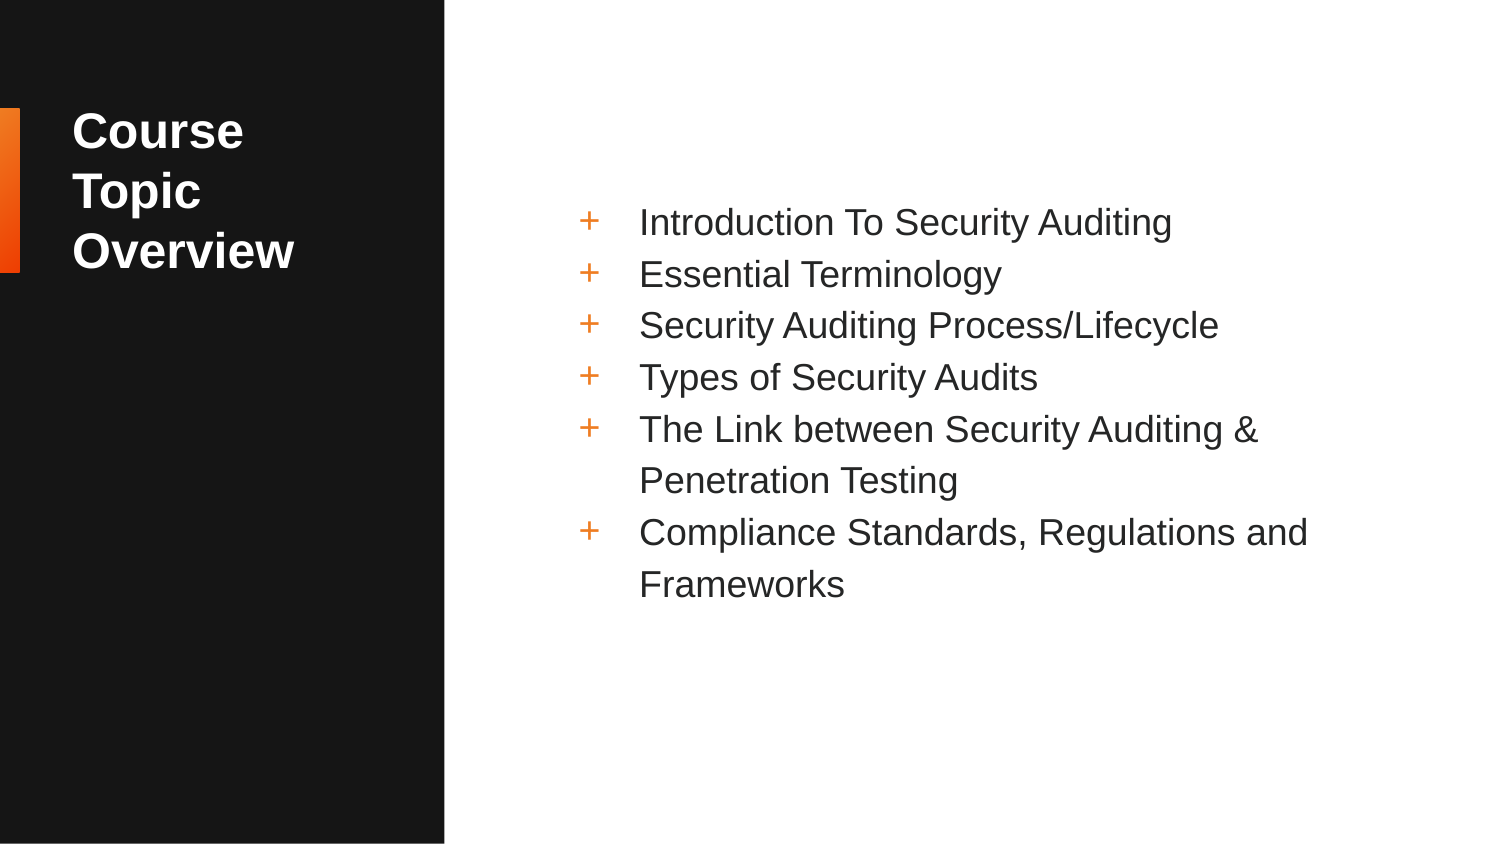

Introduction To Security Auditing
Essential Terminology
Security Auditing Process/Lifecycle
Types of Security Audits
The Link between Security Auditing & Penetration Testing
Compliance Standards, Regulations and Frameworks

# Course Topic Overview